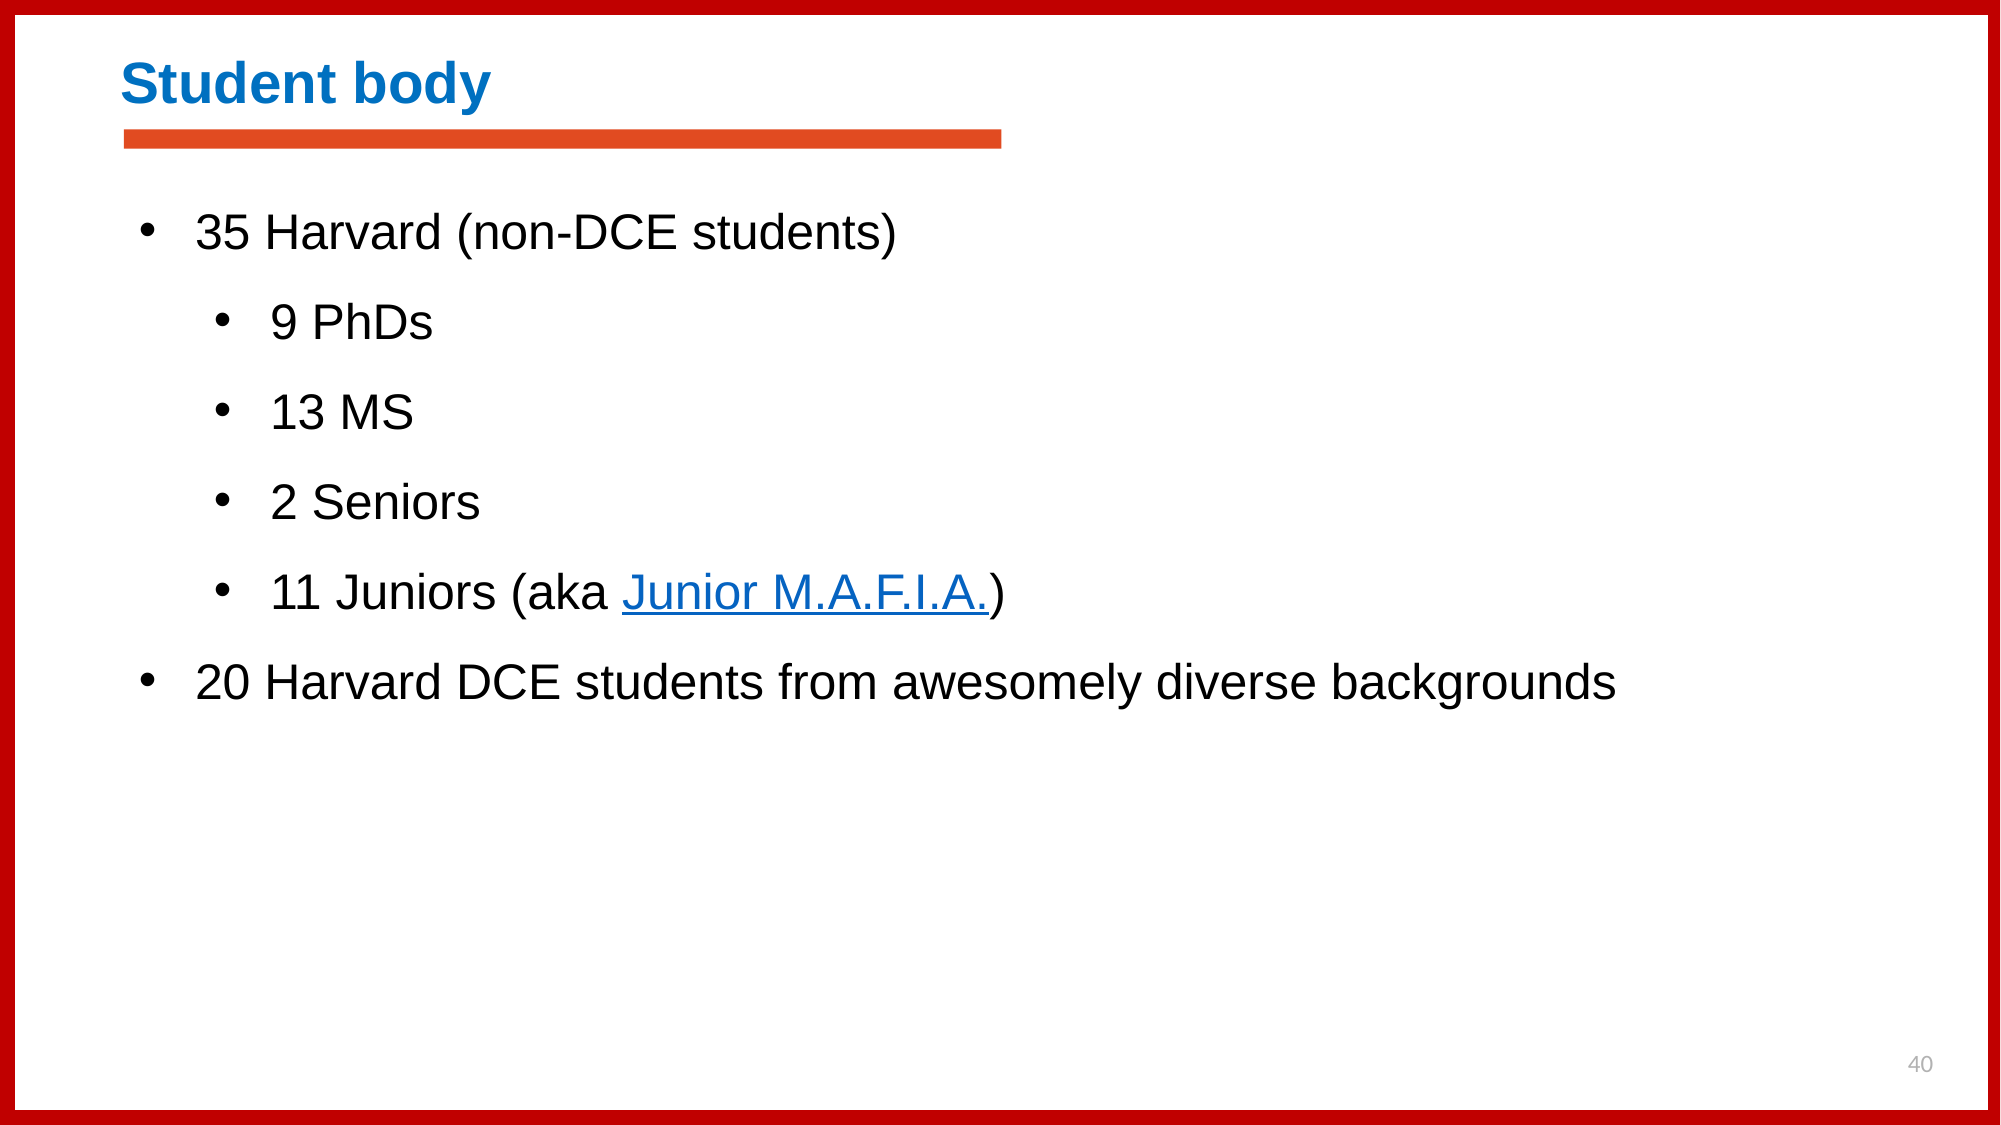

# Student body

35 Harvard (non-DCE students)
9 PhDs
13 MS
2 Seniors
11 Juniors (aka Junior M.A.F.I.A.)
20 Harvard DCE students from awesomely diverse backgrounds
40